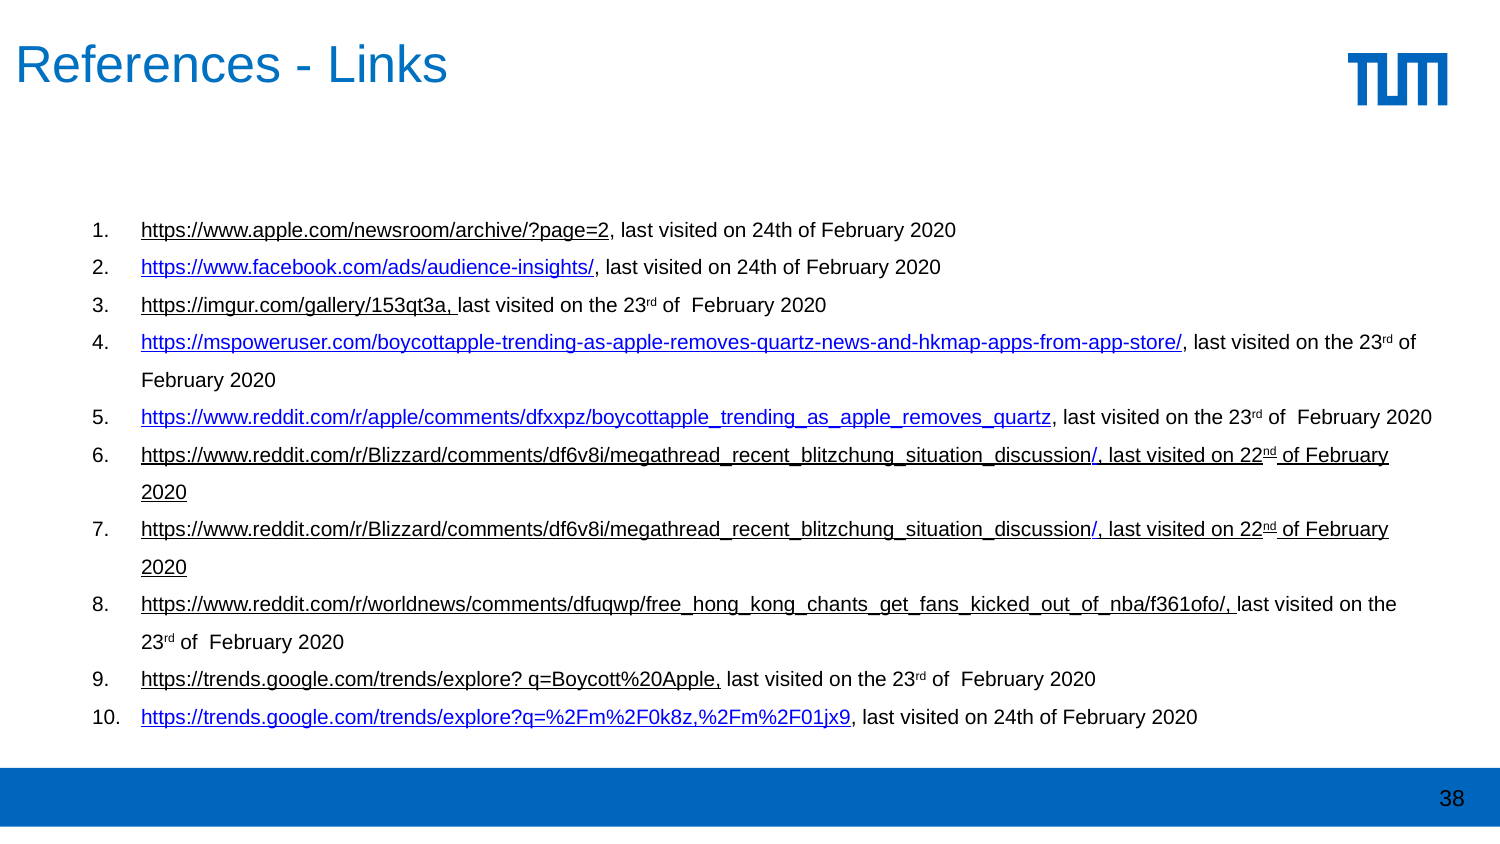

# References - Links

https://www.apple.com/newsroom/archive/?page=2, last visited on 24th of February 2020
https://www.facebook.com/ads/audience-insights/, last visited on 24th of February 2020
https://imgur.com/gallery/153qt3a, last visited on the 23rd of  February 2020
https://mspoweruser.com/boycottapple-trending-as-apple-removes-quartz-news-and-hkmap-apps-from-app-store/, last visited on the 23rd of  February 2020
https://www.reddit.com/r/apple/comments/dfxxpz/boycottapple_trending_as_apple_removes_quartz, last visited on the 23rd of  February 2020
https://www.reddit.com/r/Blizzard/comments/df6v8i/megathread_recent_blitzchung_situation_discussion/, last visited on 22nd of February 2020
https://www.reddit.com/r/Blizzard/comments/df6v8i/megathread_recent_blitzchung_situation_discussion/, last visited on 22nd of February 2020
https://www.reddit.com/r/worldnews/comments/dfuqwp/free_hong_kong_chants_get_fans_kicked_out_of_nba/f361ofo/, last visited on the 23rd of  February 2020
https://trends.google.com/trends/explore? q=Boycott%20Apple, last visited on the 23rd of  February 2020
https://trends.google.com/trends/explore?q=%2Fm%2F0k8z,%2Fm%2F01jx9, last visited on 24th of February 2020

38